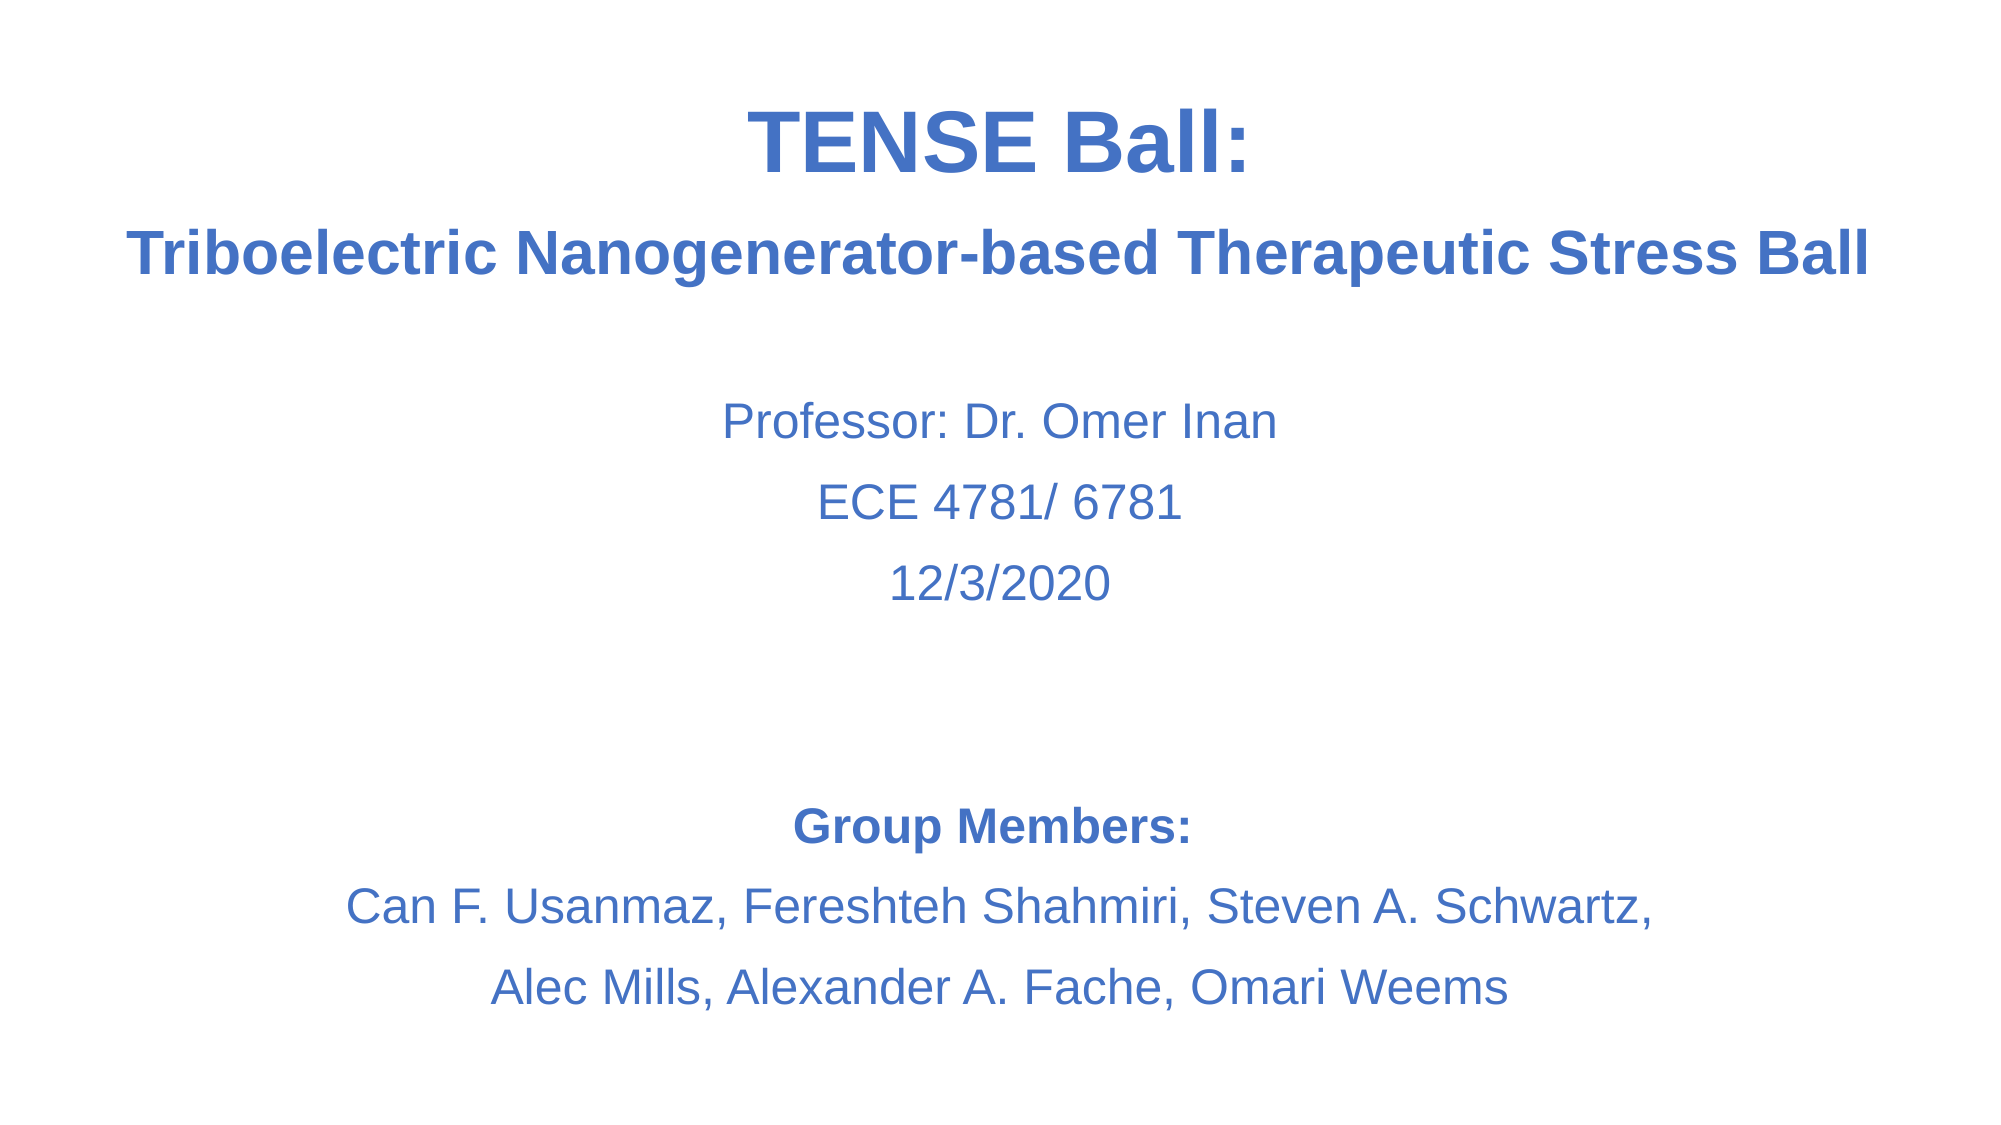

TENSE Ball:
Triboelectric Nanogenerator-based Therapeutic Stress Ball

Professor: Dr. Omer Inan
ECE 4781/ 6781
12/3/2020

Group Members:
Can F. Usanmaz, Fereshteh Shahmiri, Steven A. Schwartz,
Alec Mills, Alexander A. Fache, Omari Weems